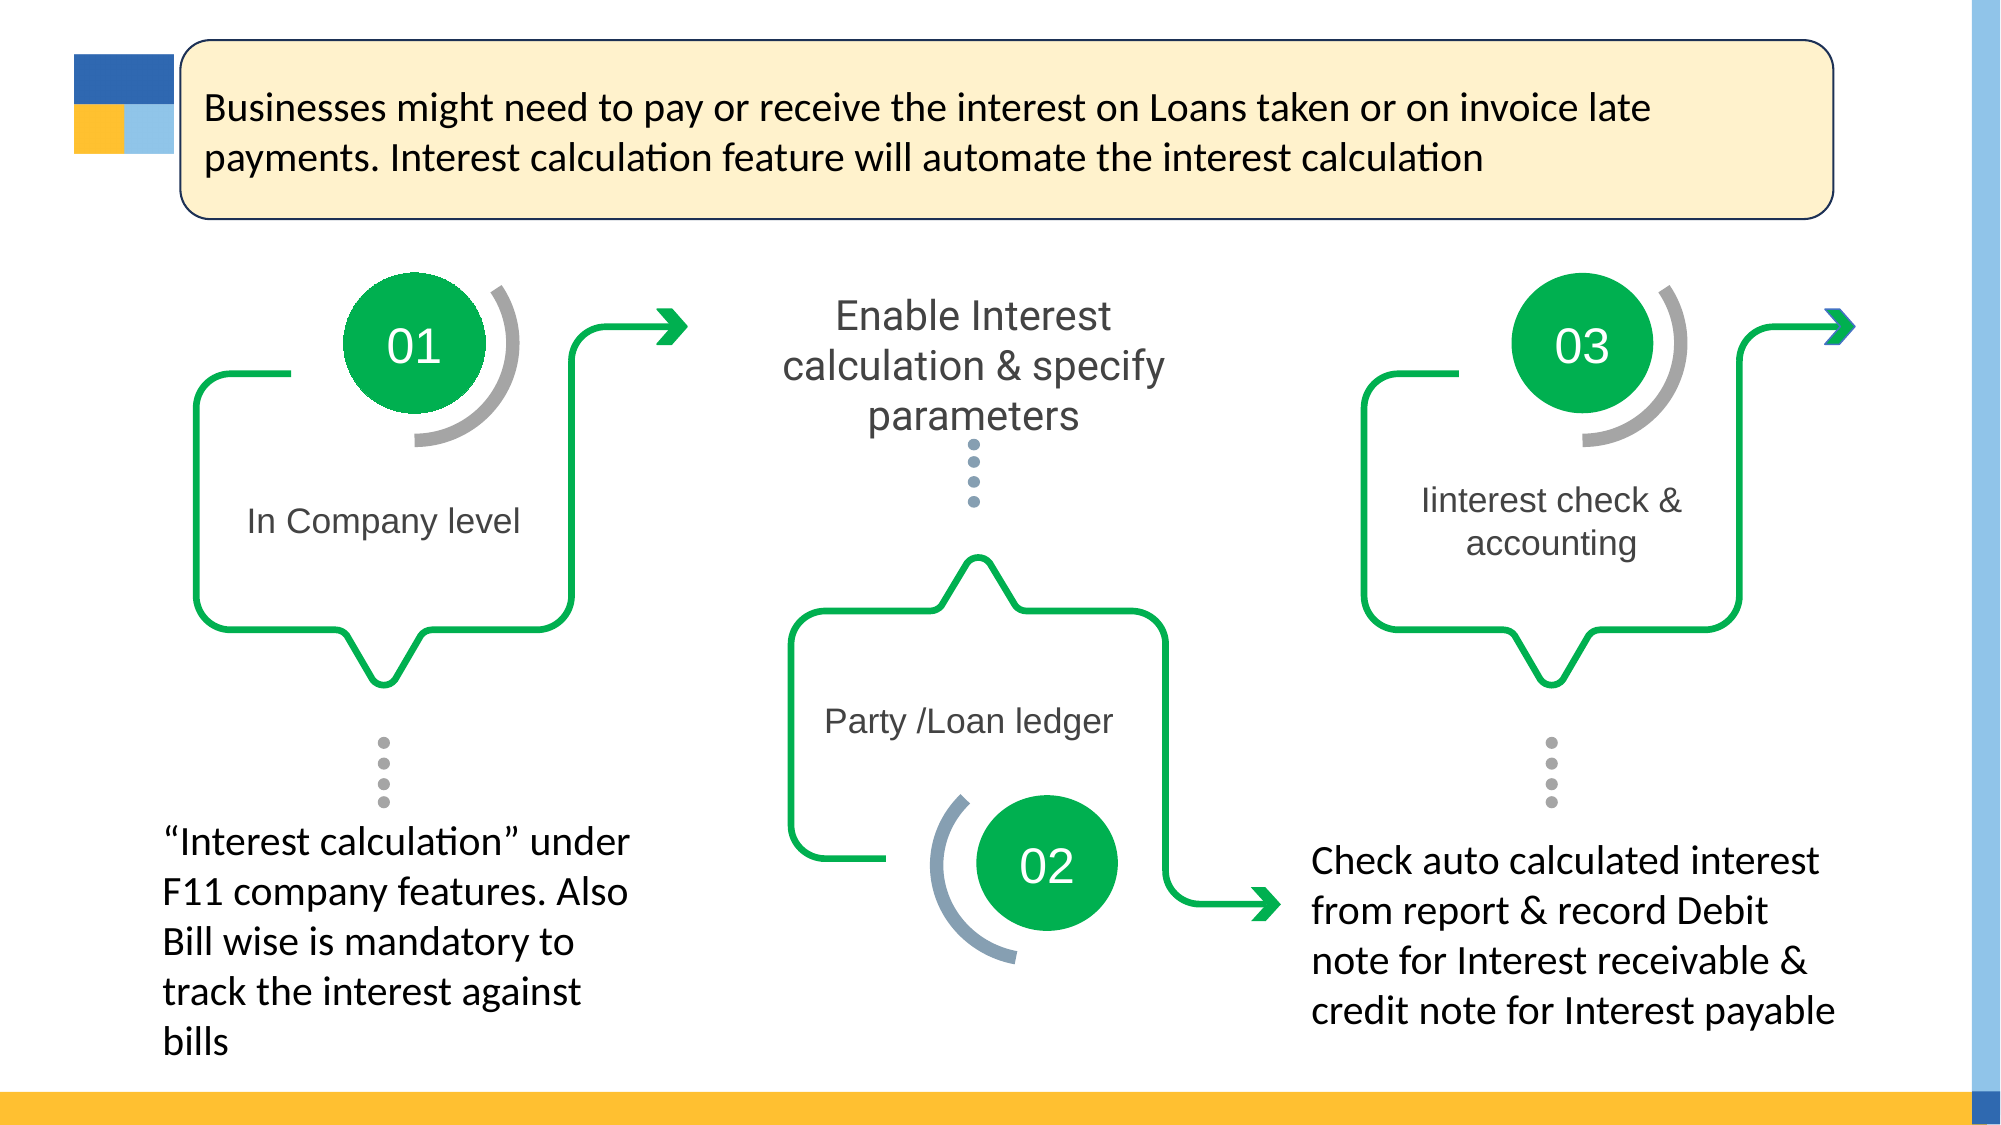

Businesses might need to pay or receive the interest on Loans taken or on invoice late payments. Interest calculation feature will automate the interest calculation
01

In Company level

“Interest calculation” under F11 company features. Also Bill wise is mandatory to track the interest against bills
03

Iinterest check & accounting

Check auto calculated interest from report & record Debit note for Interest receivable & credit note for Interest payable
Enable Interest calculation & specify parameters

Party /Loan ledger
02